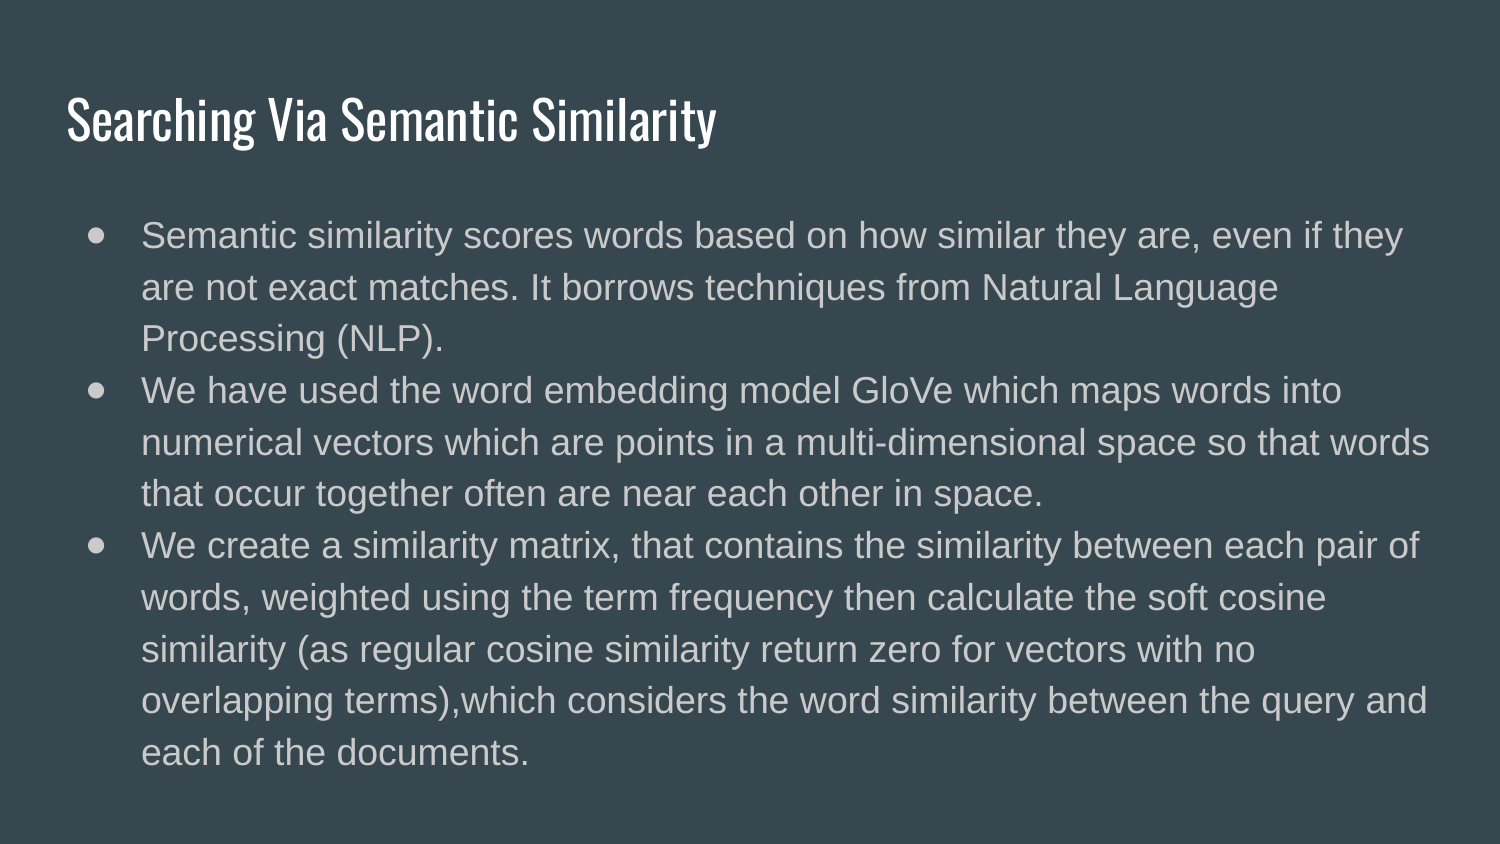

# Searching Via Semantic Similarity
Semantic similarity scores words based on how similar they are, even if they are not exact matches. It borrows techniques from Natural Language Processing (NLP).
We have used the word embedding model GloVe which maps words into numerical vectors which are points in a multi-dimensional space so that words that occur together often are near each other in space.
We create a similarity matrix, that contains the similarity between each pair of words, weighted using the term frequency then calculate the soft cosine similarity (as regular cosine similarity return zero for vectors with no overlapping terms),which considers the word similarity between the query and each of the documents.